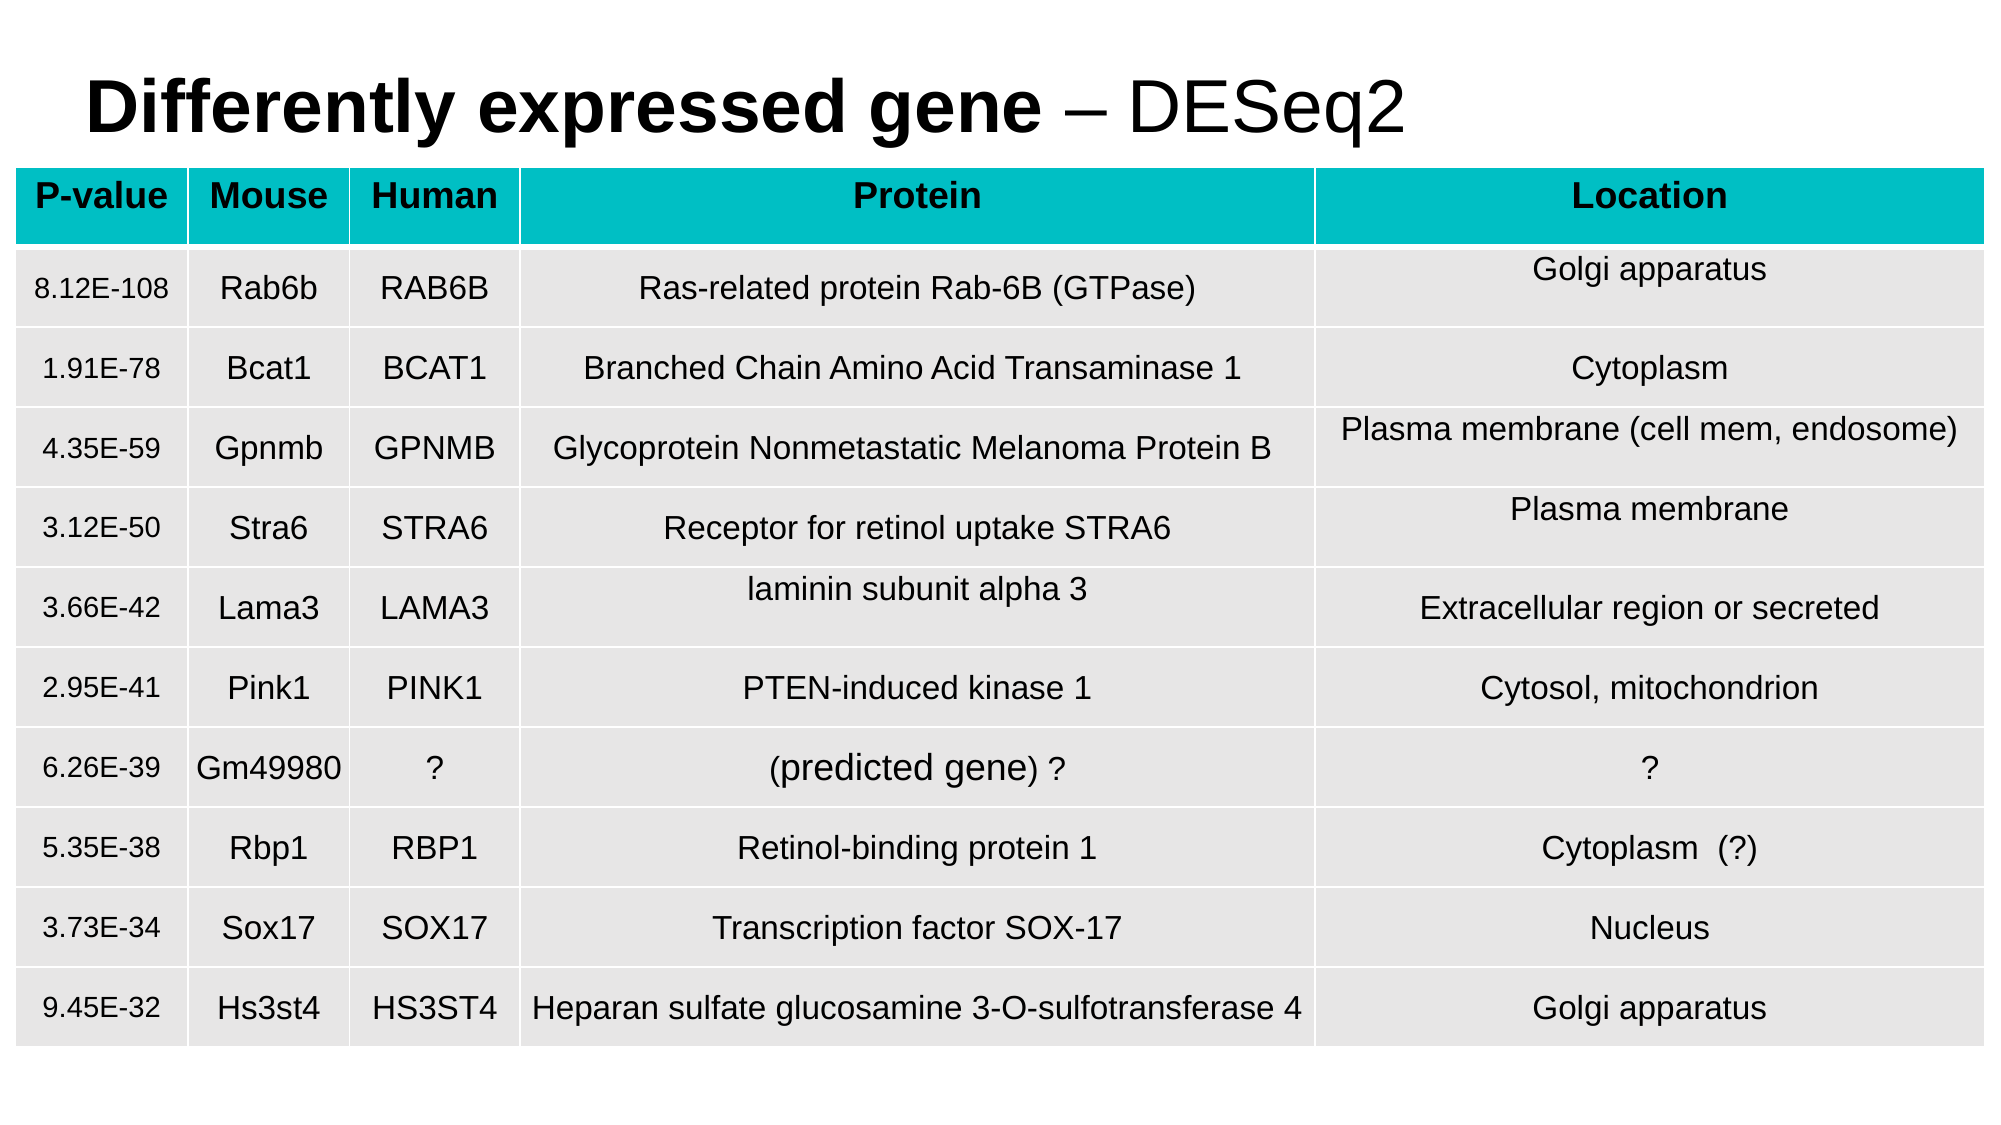

Differently expressed gene – DESeq2
| P-value | Mouse | Human | Protein | Location |
| --- | --- | --- | --- | --- |
| 8.12E-108 | Rab6b | RAB6B | Ras-related protein Rab-6B (GTPase) | Golgi apparatus |
| 1.91E-78 | Bcat1 | BCAT1 | Branched Chain Amino Acid Transaminase 1 | Cytoplasm |
| 4.35E-59 | Gpnmb | GPNMB | Glycoprotein Nonmetastatic Melanoma Protein B | Plasma membrane (cell mem, endosome) |
| 3.12E-50 | Stra6 | STRA6 | Receptor for retinol uptake STRA6 | Plasma membrane |
| 3.66E-42 | Lama3 | LAMA3 | laminin subunit alpha 3 | Extracellular region or secreted |
| 2.95E-41 | Pink1 | PINK1 | PTEN-induced kinase 1 | Cytosol, mitochondrion |
| 6.26E-39 | Gm49980 | ? | (predicted gene) ? | ? |
| 5.35E-38 | Rbp1 | RBP1 | Retinol-binding protein 1 | Cytoplasm  (?) |
| 3.73E-34 | Sox17 | SOX17 | Transcription factor SOX-17 | Nucleus |
| 9.45E-32 | Hs3st4 | HS3ST4 | Heparan sulfate glucosamine 3-O-sulfotransferase 4 | Golgi apparatus |